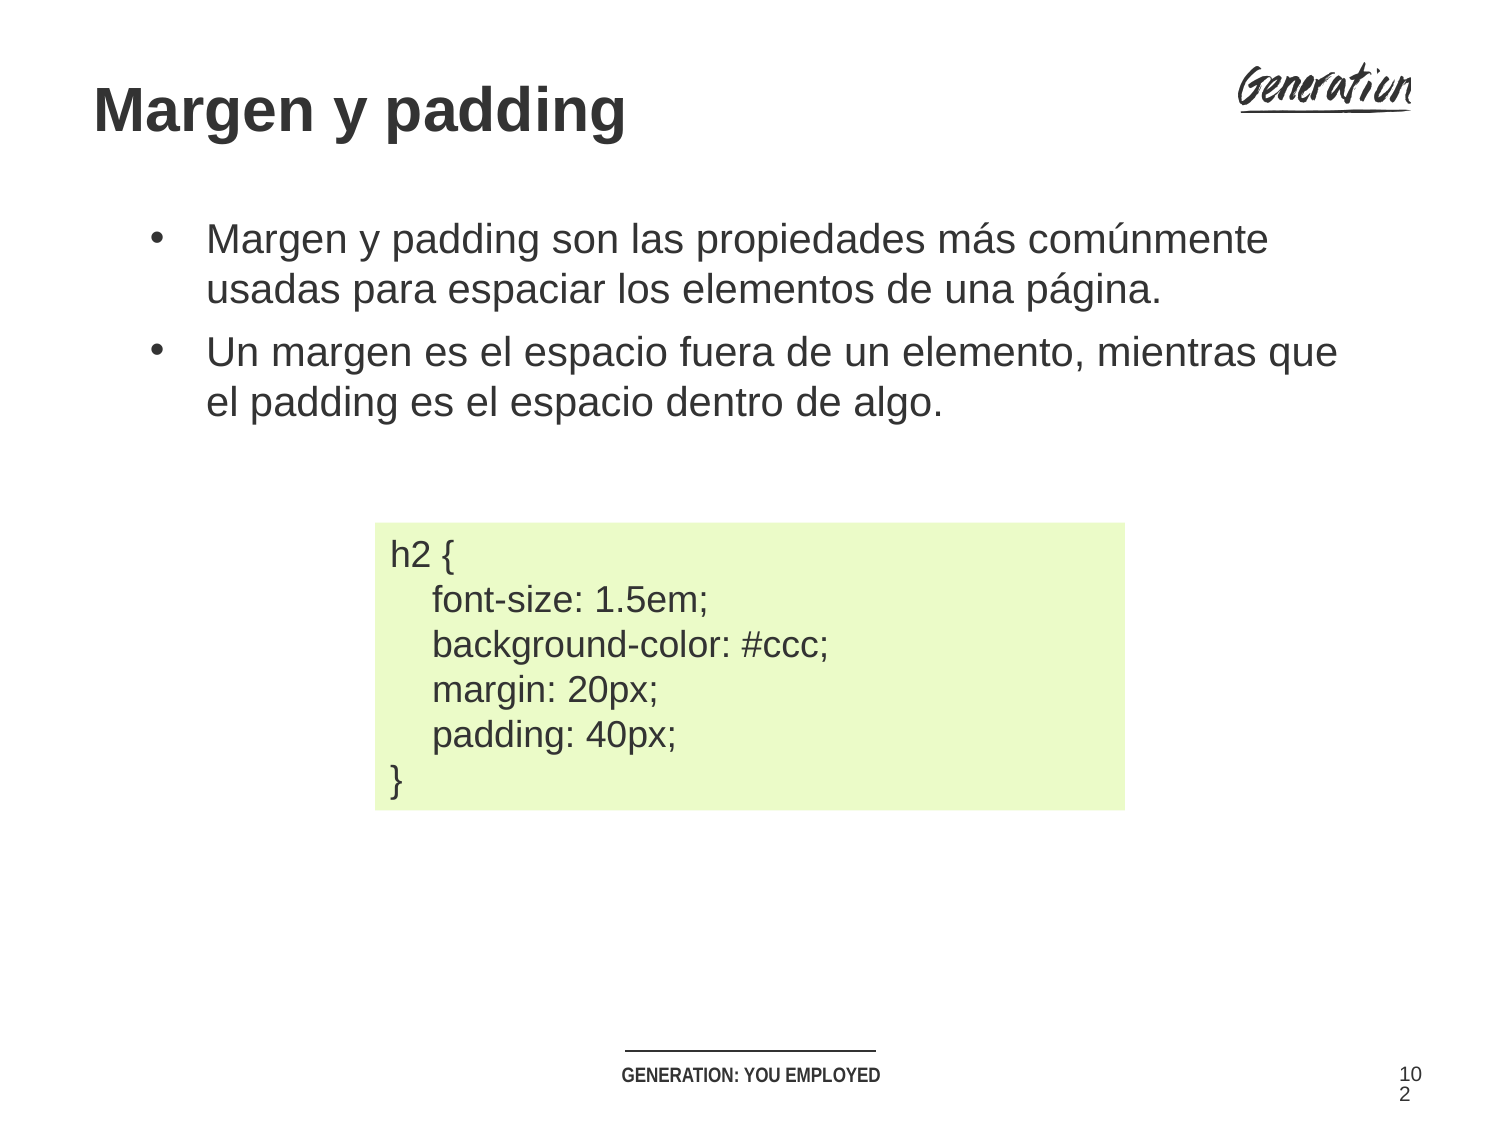

Margen y padding
Margen y padding son las propiedades más comúnmente usadas para espaciar los elementos de una página.
Un margen es el espacio fuera de un elemento, mientras que el padding es el espacio dentro de algo.
h2 {
    font-size: 1.5em;
    background-color: #ccc;
    margin: 20px;
    padding: 40px;
}